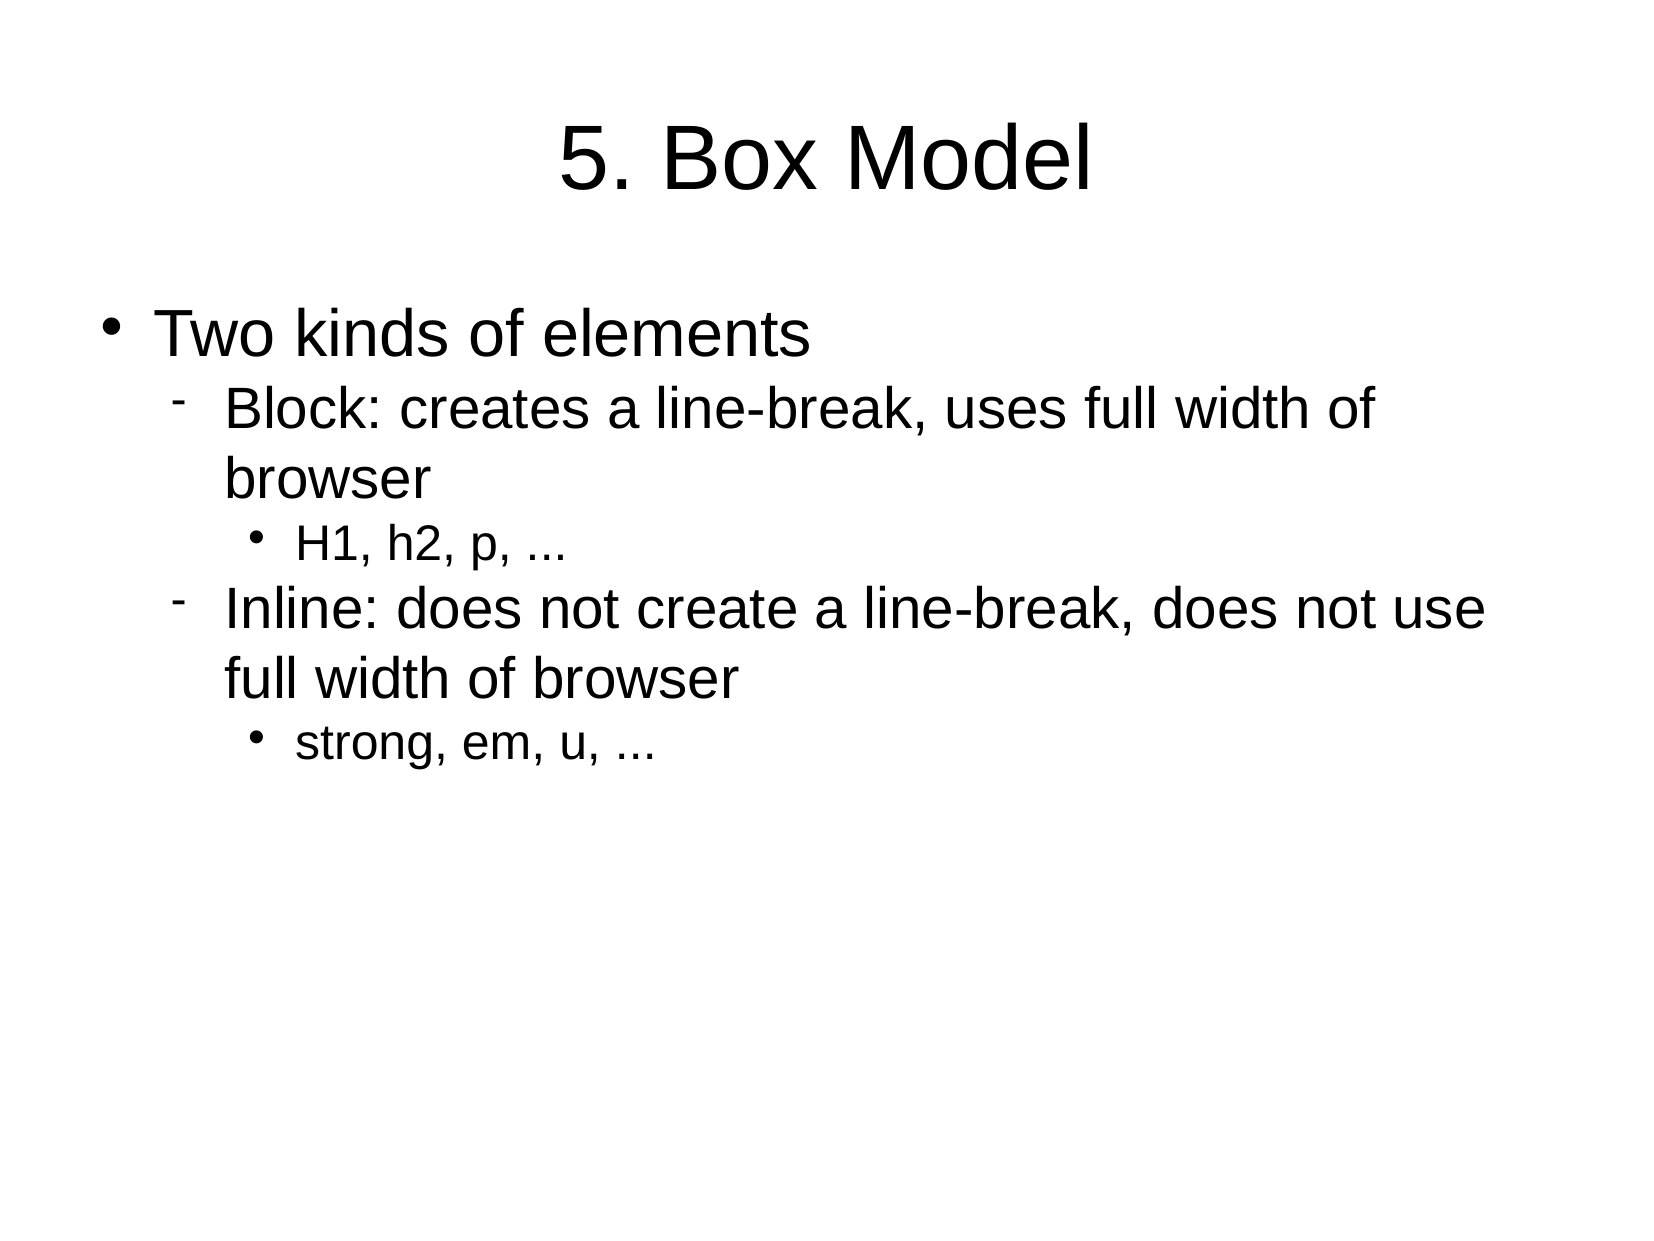

5. Box Model
Two kinds of elements
Block: creates a line-break, uses full width of browser
H1, h2, p, ...
Inline: does not create a line-break, does not use full width of browser
strong, em, u, ...